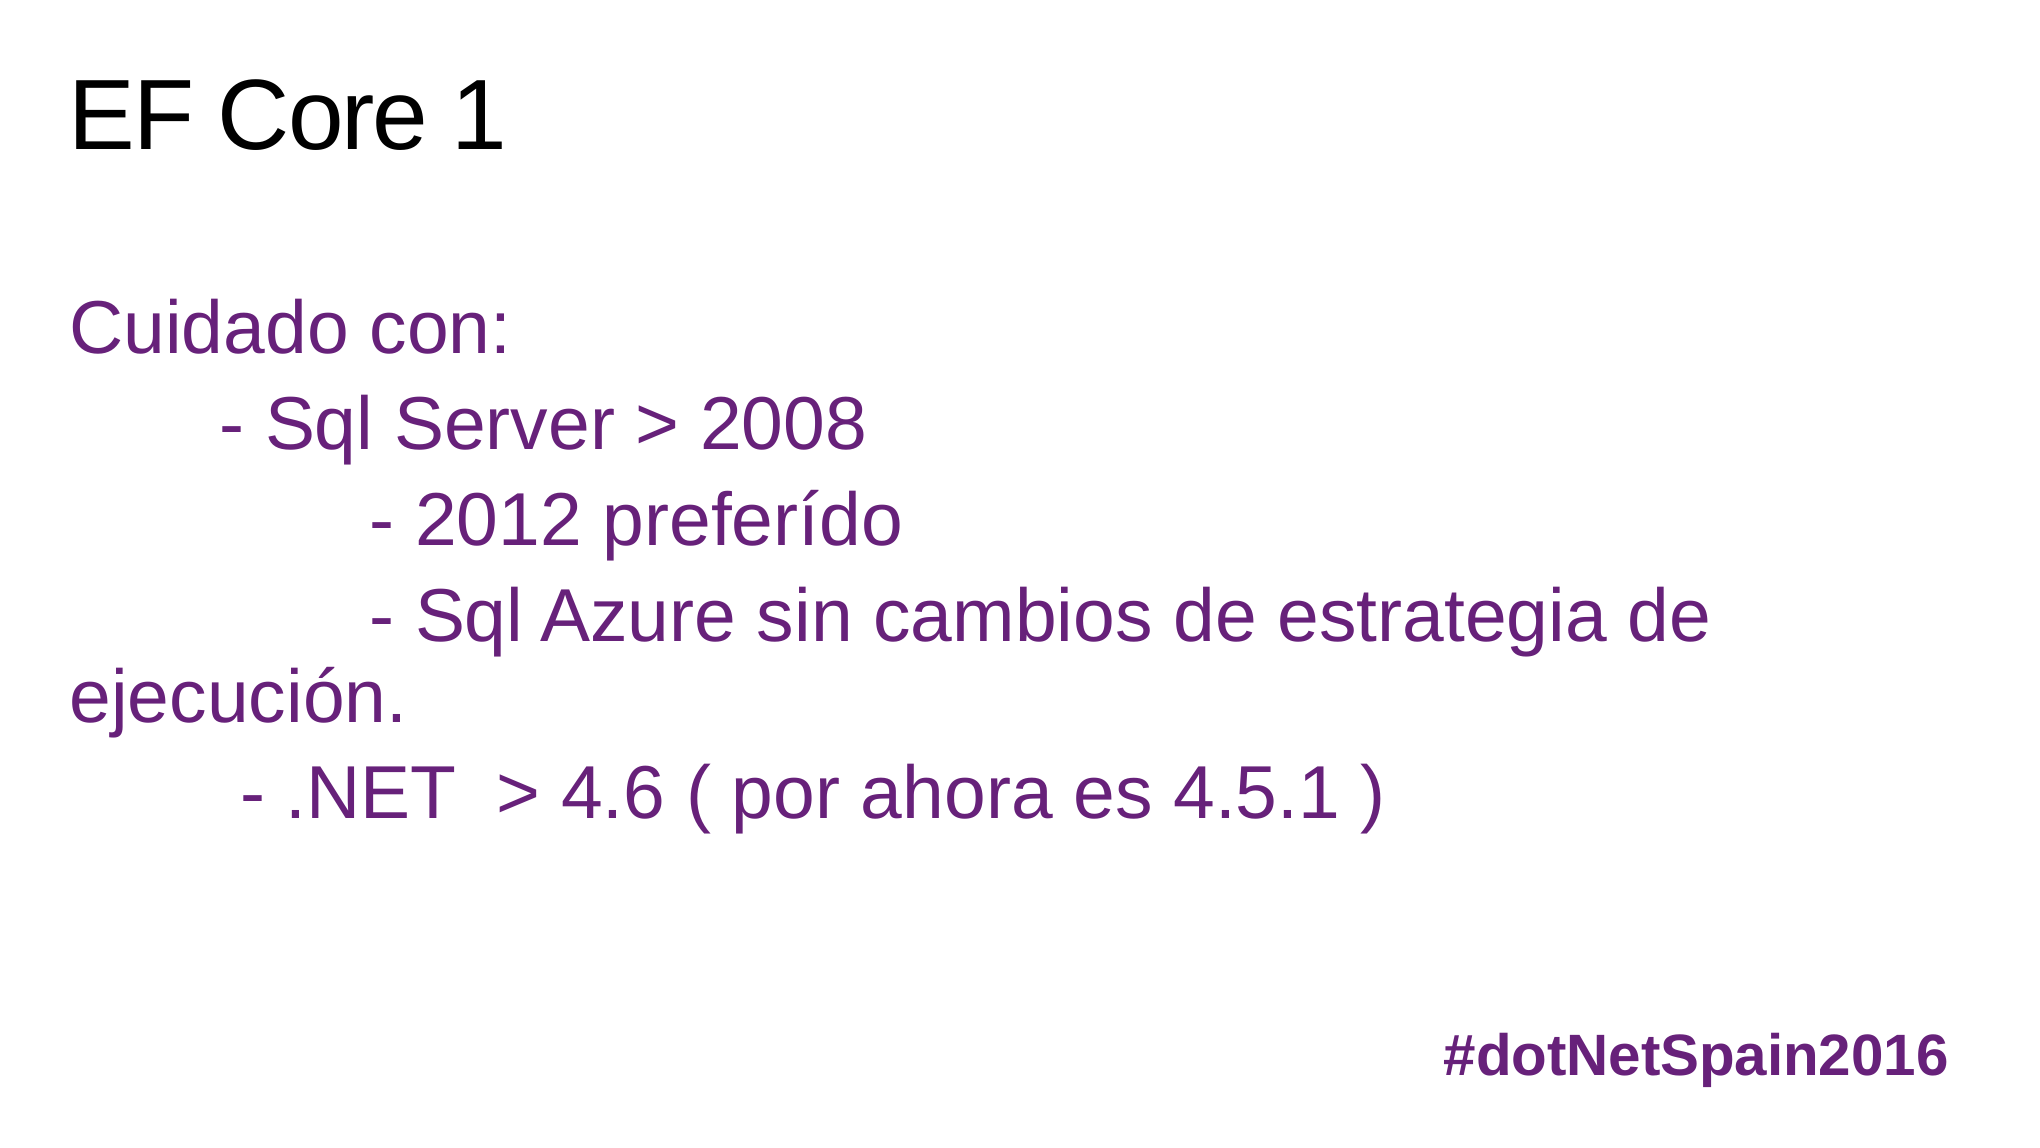

# EF Core 1
Cuidado con:
	- Sql Server > 2008
		- 2012 preferído
	 	- Sql Azure sin cambios de estrategia de ejecución.
	 - .NET  > 4.6 ( por ahora es 4.5.1 )